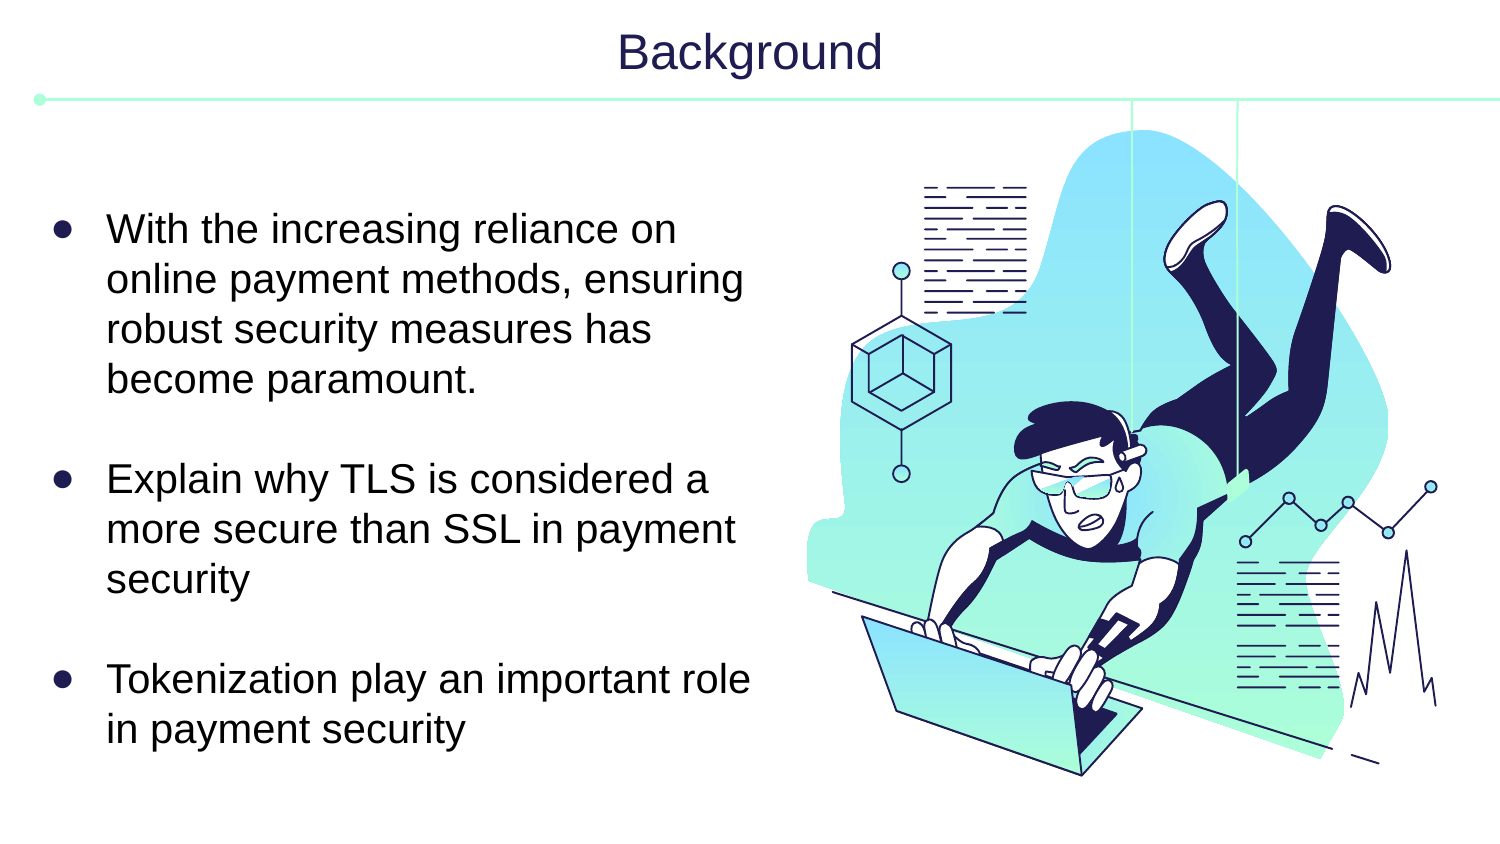

# Background

With the increasing reliance on online payment methods, ensuring robust security measures has become paramount.

Explain why TLS is considered a more secure than SSL in payment security

Tokenization play an important role in payment security